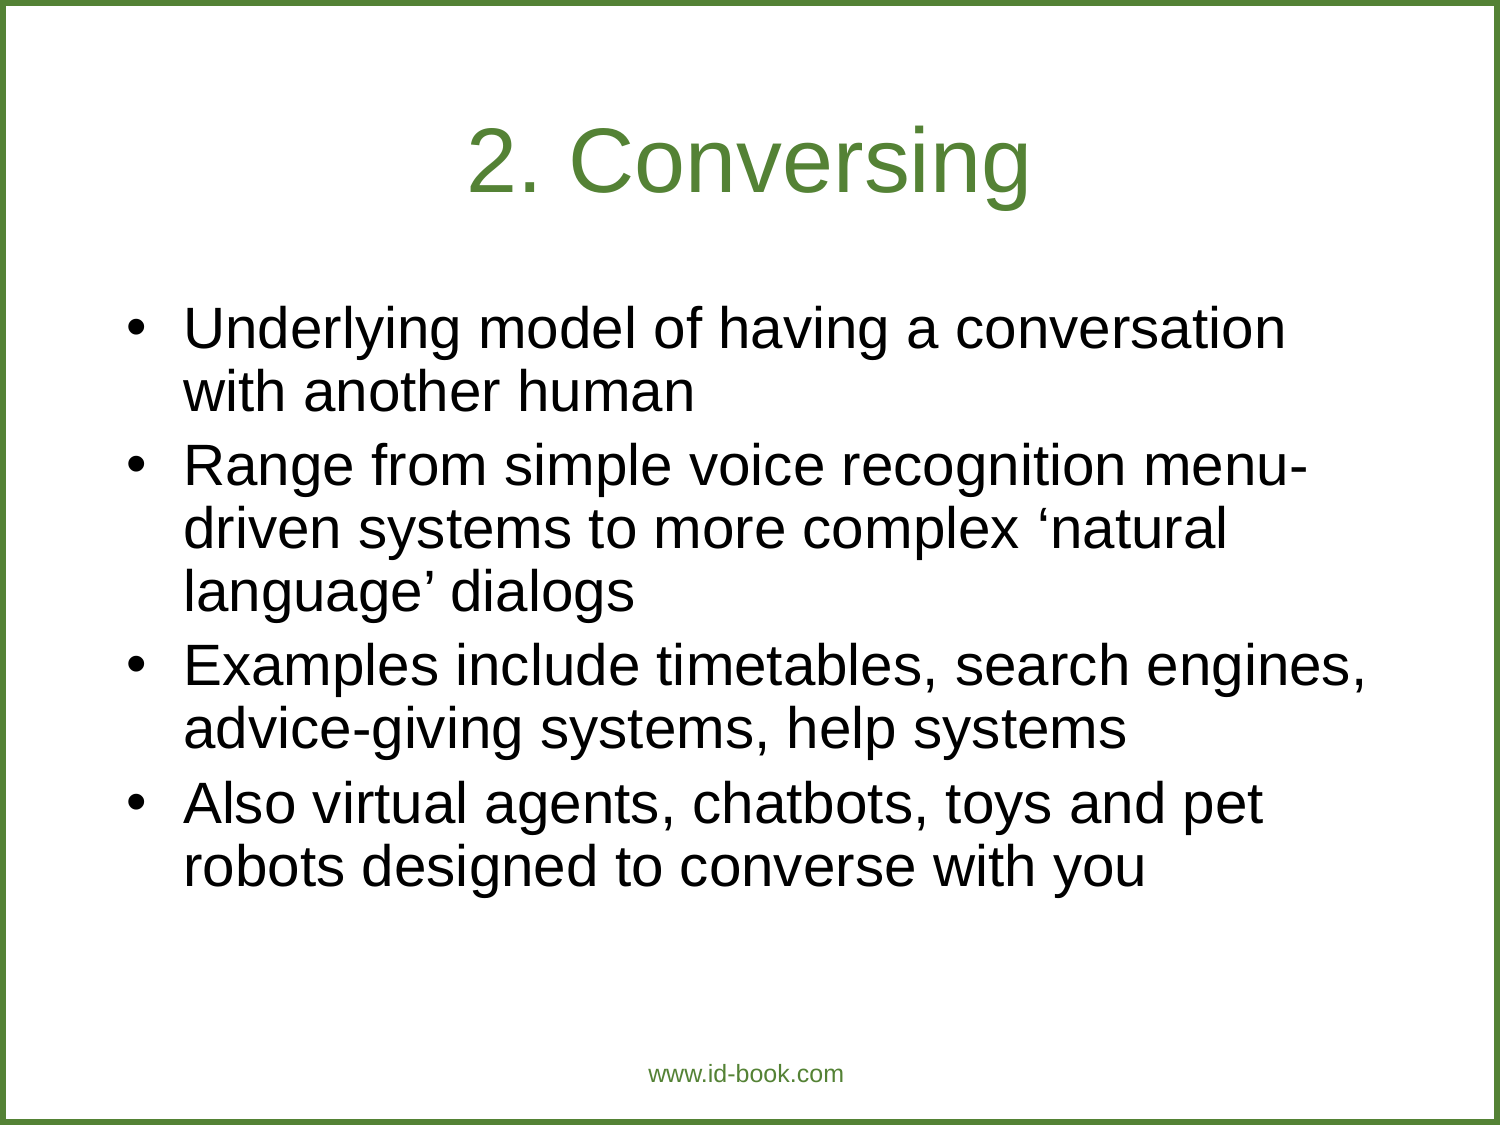

2. Conversing
Underlying model of having a conversation with another human
Range from simple voice recognition menu-driven systems to more complex ‘natural language’ dialogs
Examples include timetables, search engines, advice-giving systems, help systems
Also virtual agents, chatbots, toys and pet robots designed to converse with you

www.id-book.com